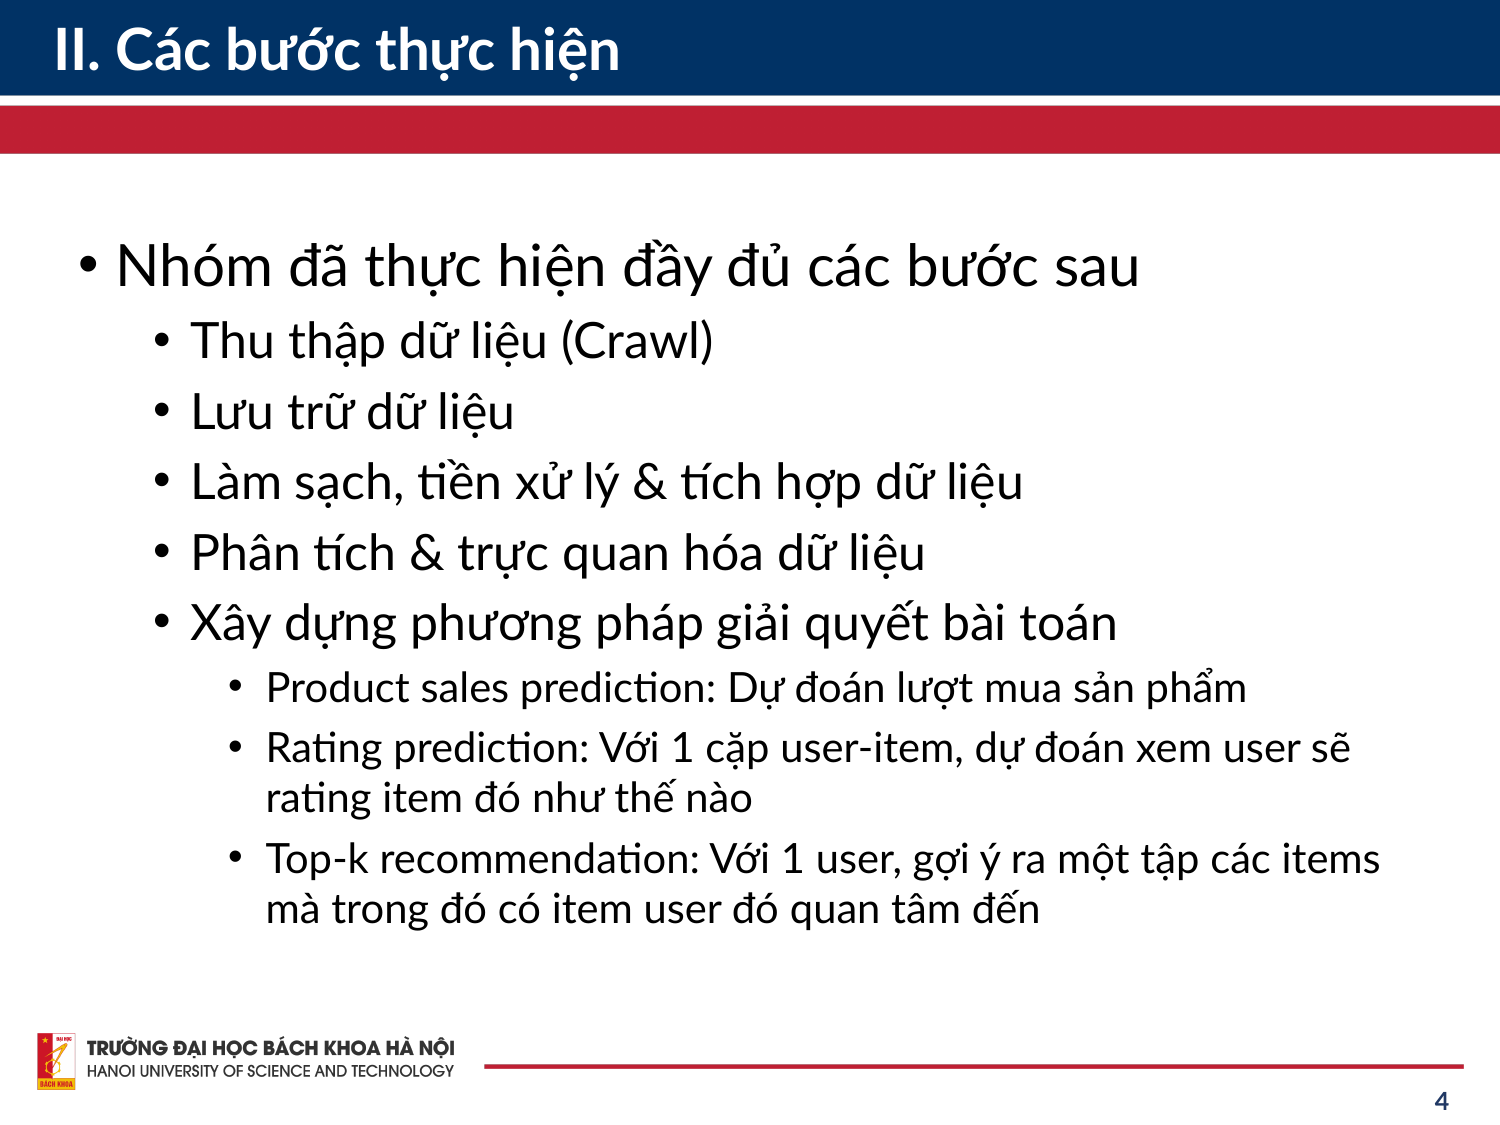

# II. Các bước thực hiện
Nhóm đã thực hiện đầy đủ các bước sau
Thu thập dữ liệu (Crawl)
Lưu trữ dữ liệu
Làm sạch, tiền xử lý & tích hợp dữ liệu
Phân tích & trực quan hóa dữ liệu
Xây dựng phương pháp giải quyết bài toán
Product sales prediction: Dự đoán lượt mua sản phẩm
Rating prediction: Với 1 cặp user-item, dự đoán xem user sẽ rating item đó như thế nào
Top-k recommendation: Với 1 user, gợi ý ra một tập các items mà trong đó có item user đó quan tâm đến
4